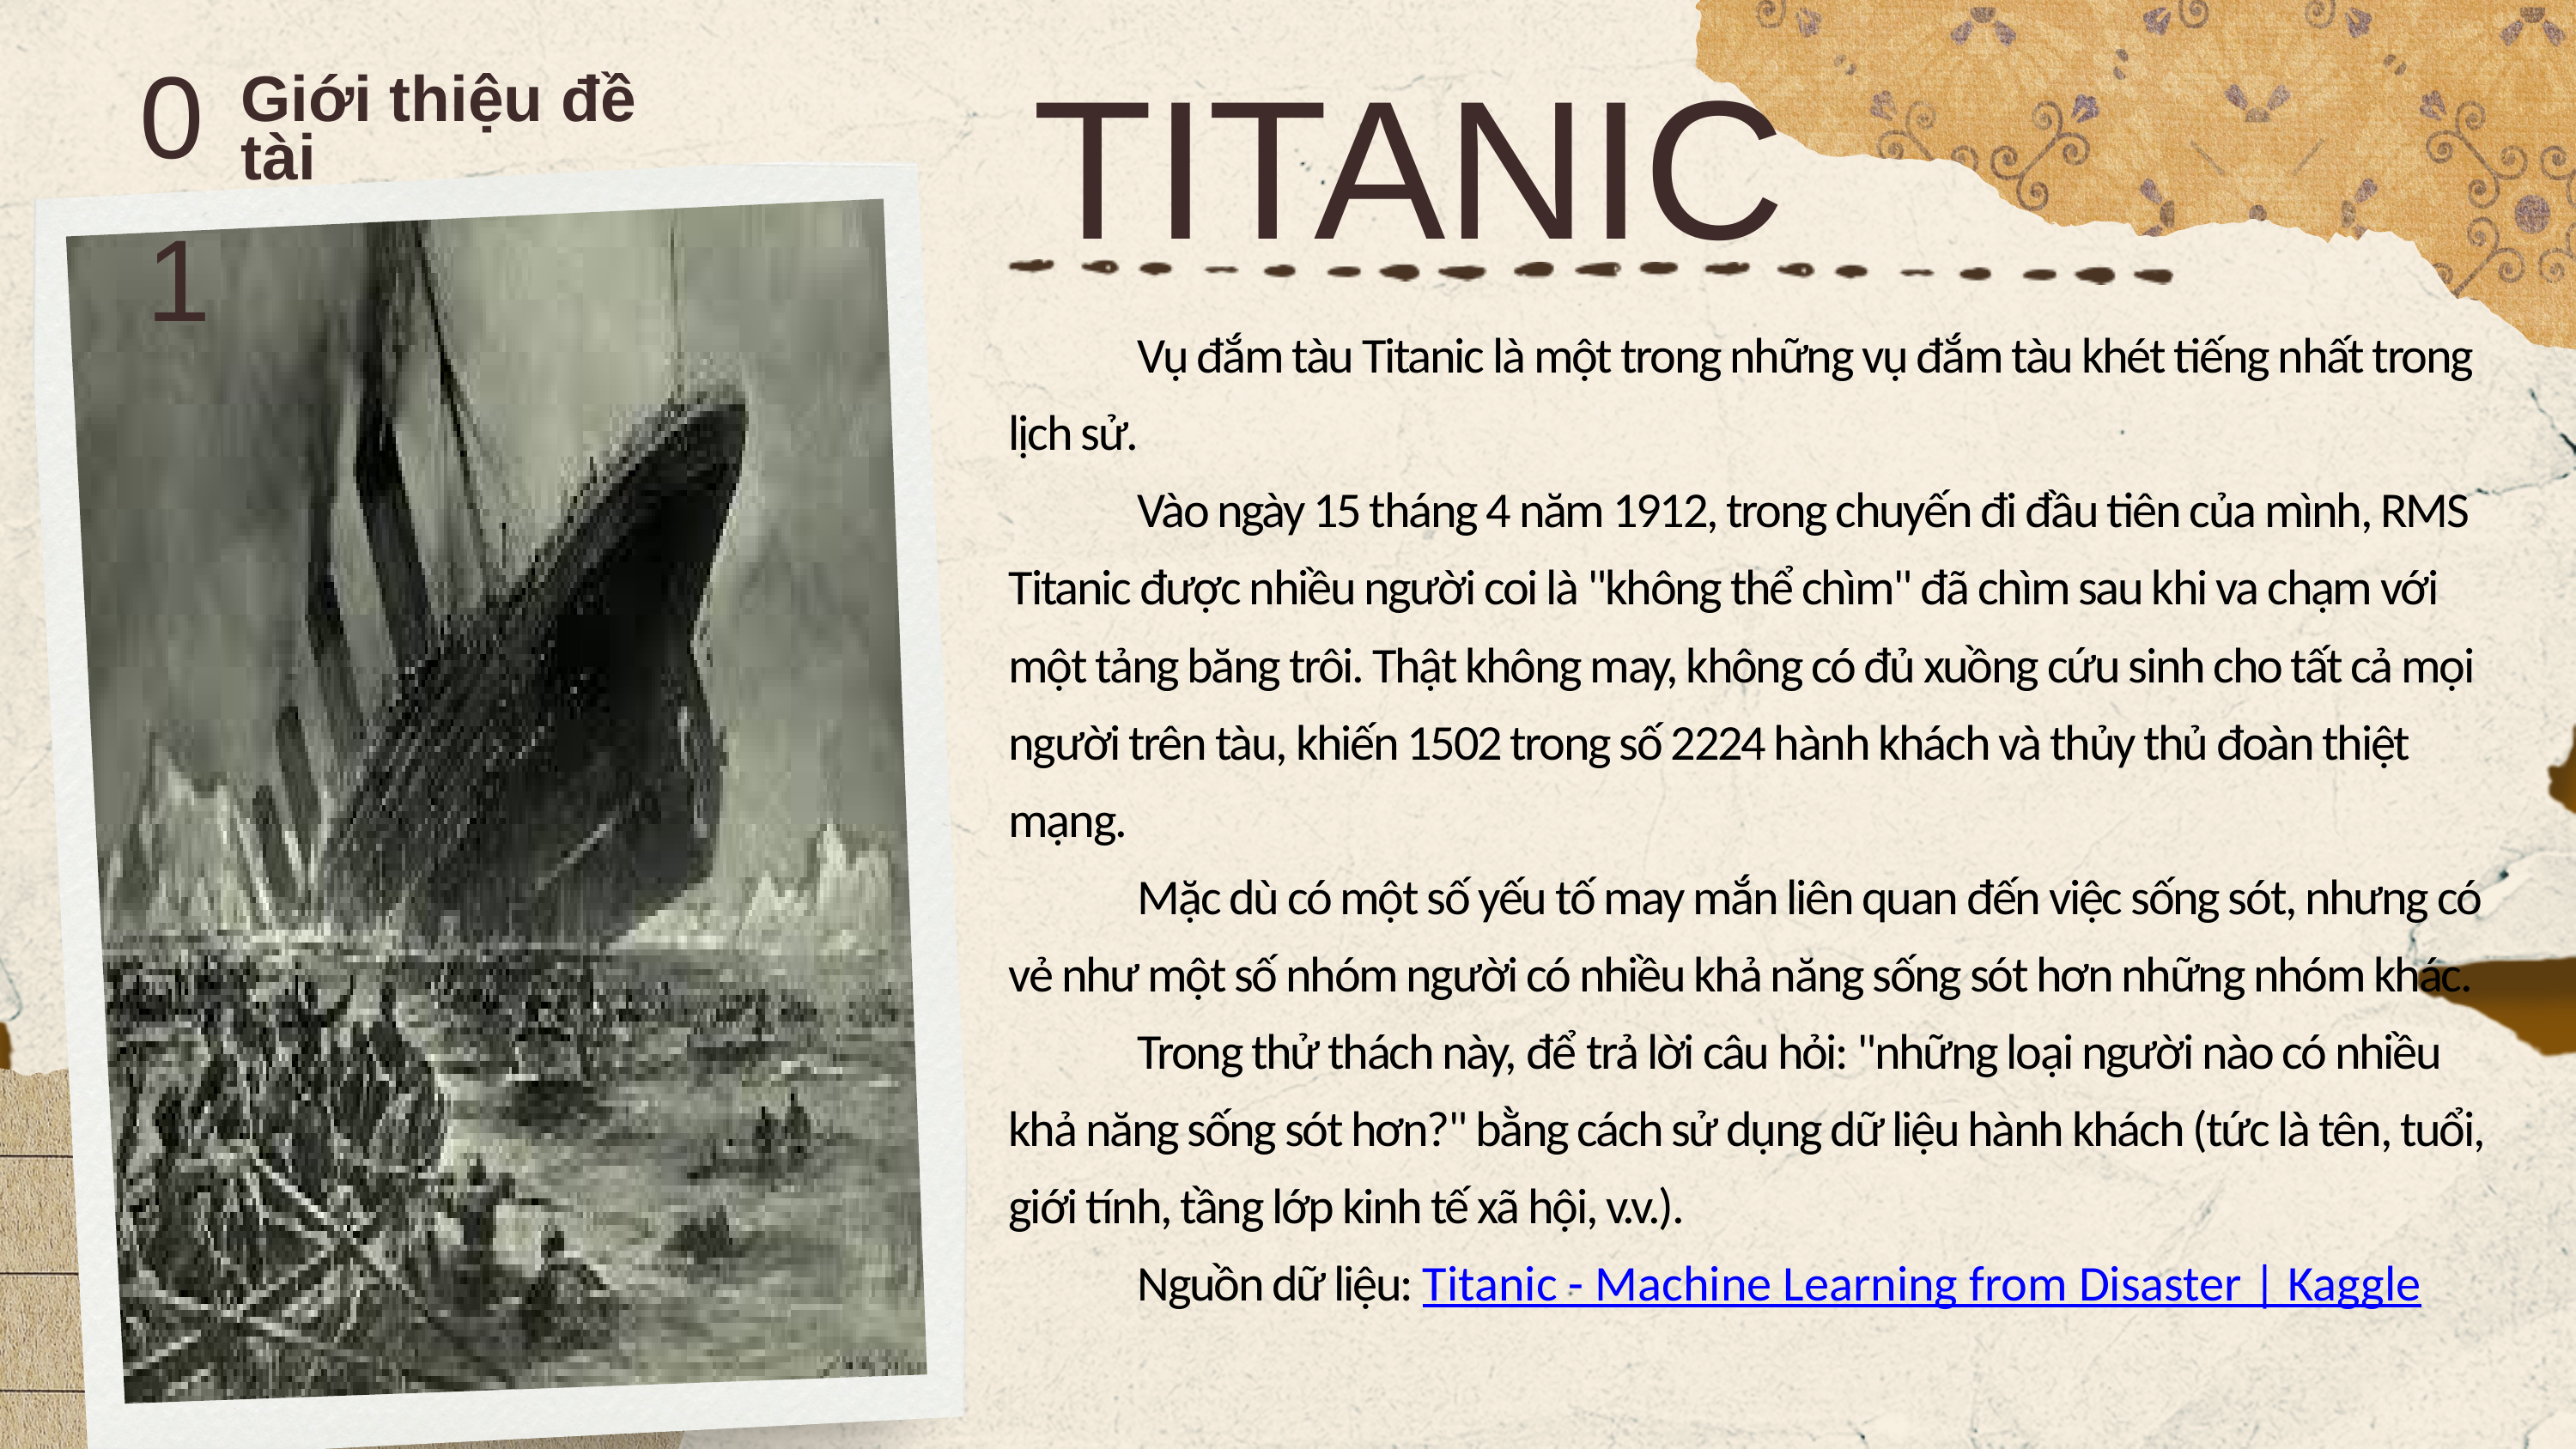

TITANIC
01
Giới thiệu đề tài

	Vụ đắm tàu ​​Titanic là một trong những vụ đắm tàu ​​khét tiếng nhất trong lịch sử.
	Vào ngày 15 tháng 4 năm 1912, trong chuyến đi đầu tiên của mình, RMS Titanic được nhiều người coi là "không thể chìm" đã chìm sau khi va chạm với một tảng băng trôi. Thật không may, không có đủ xuồng cứu sinh cho tất cả mọi người trên tàu, khiến 1502 trong số 2224 hành khách và thủy thủ đoàn thiệt mạng.
	Mặc dù có một số yếu tố may mắn liên quan đến việc sống sót, nhưng có vẻ như một số nhóm người có nhiều khả năng sống sót hơn những nhóm khác.
	Trong thử thách này, để trả lời câu hỏi: "những loại người nào có nhiều khả năng sống sót hơn?" bằng cách sử dụng dữ liệu hành khách (tức là tên, tuổi, giới tính, tầng lớp kinh tế xã hội, v.v.).
	Nguồn dữ liệu: Titanic - Machine Learning from Disaster | Kaggle